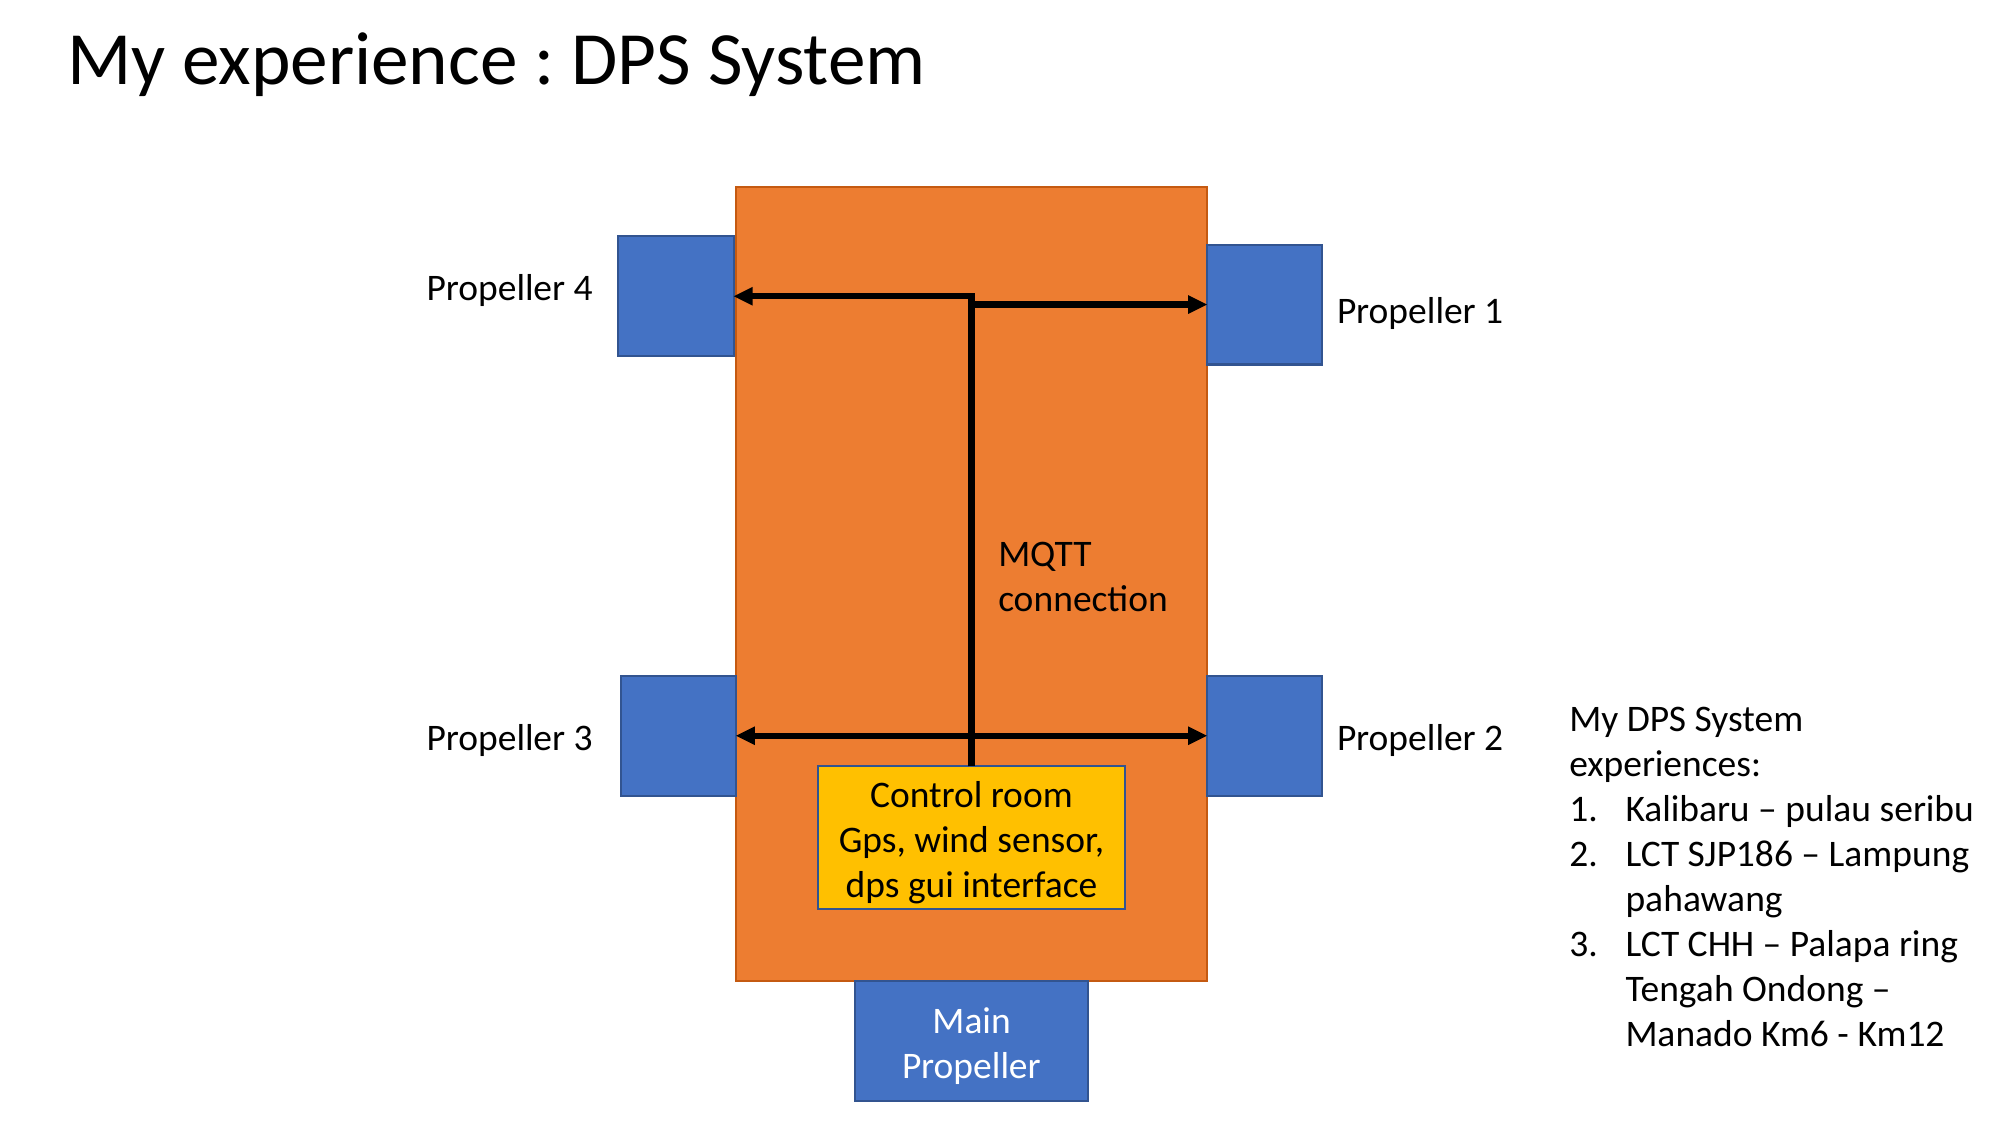

# My experience : DPS System

Propeller 4
Propeller 1
MQTT connection

My DPS System experiences:
Kalibaru – pulau seribu
LCT SJP186 – Lampung pahawang
LCT CHH – Palapa ring Tengah Ondong – Manado Km6 - Km12
Propeller 3
Propeller 2
Control room
Gps, wind sensor, dps gui interface
Main Propeller